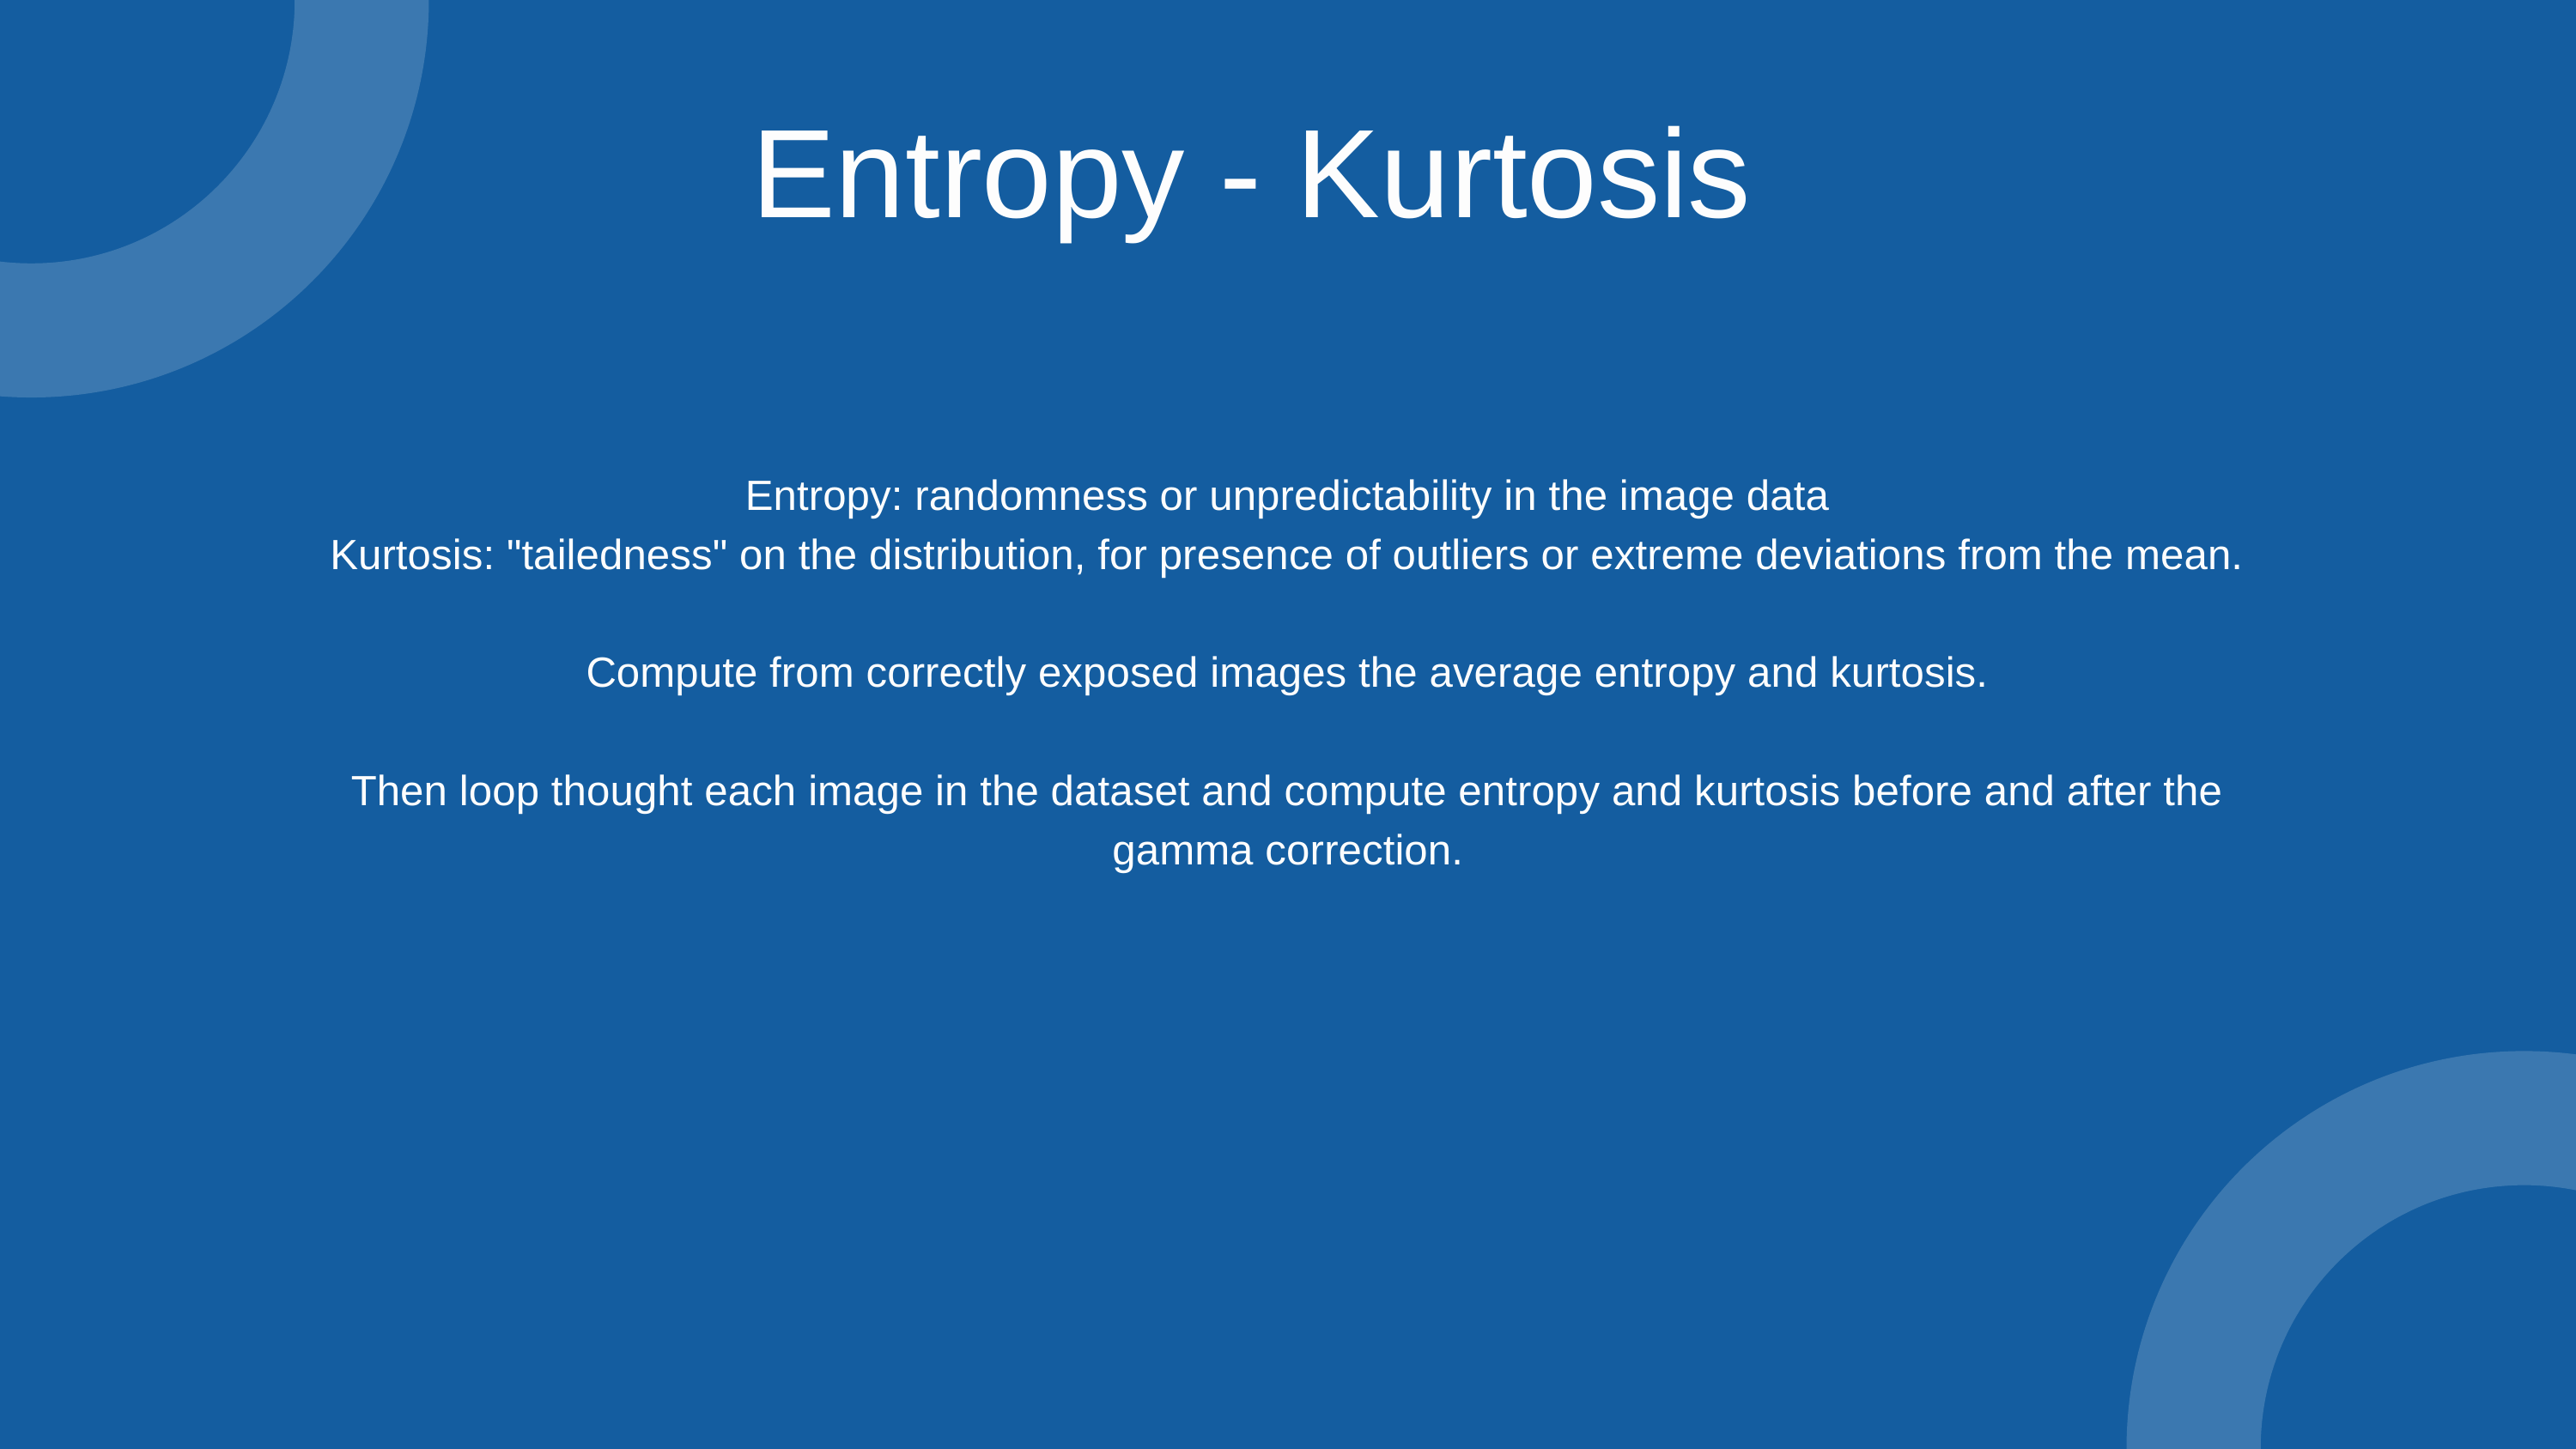

Entropy - Kurtosis
Entropy: randomness or unpredictability in the image data
Kurtosis: "tailedness" on the distribution, for presence of outliers or extreme deviations from the mean.

Compute from correctly exposed images the average entropy and kurtosis.

Then loop thought each image in the dataset and compute entropy and kurtosis before and after the gamma correction.